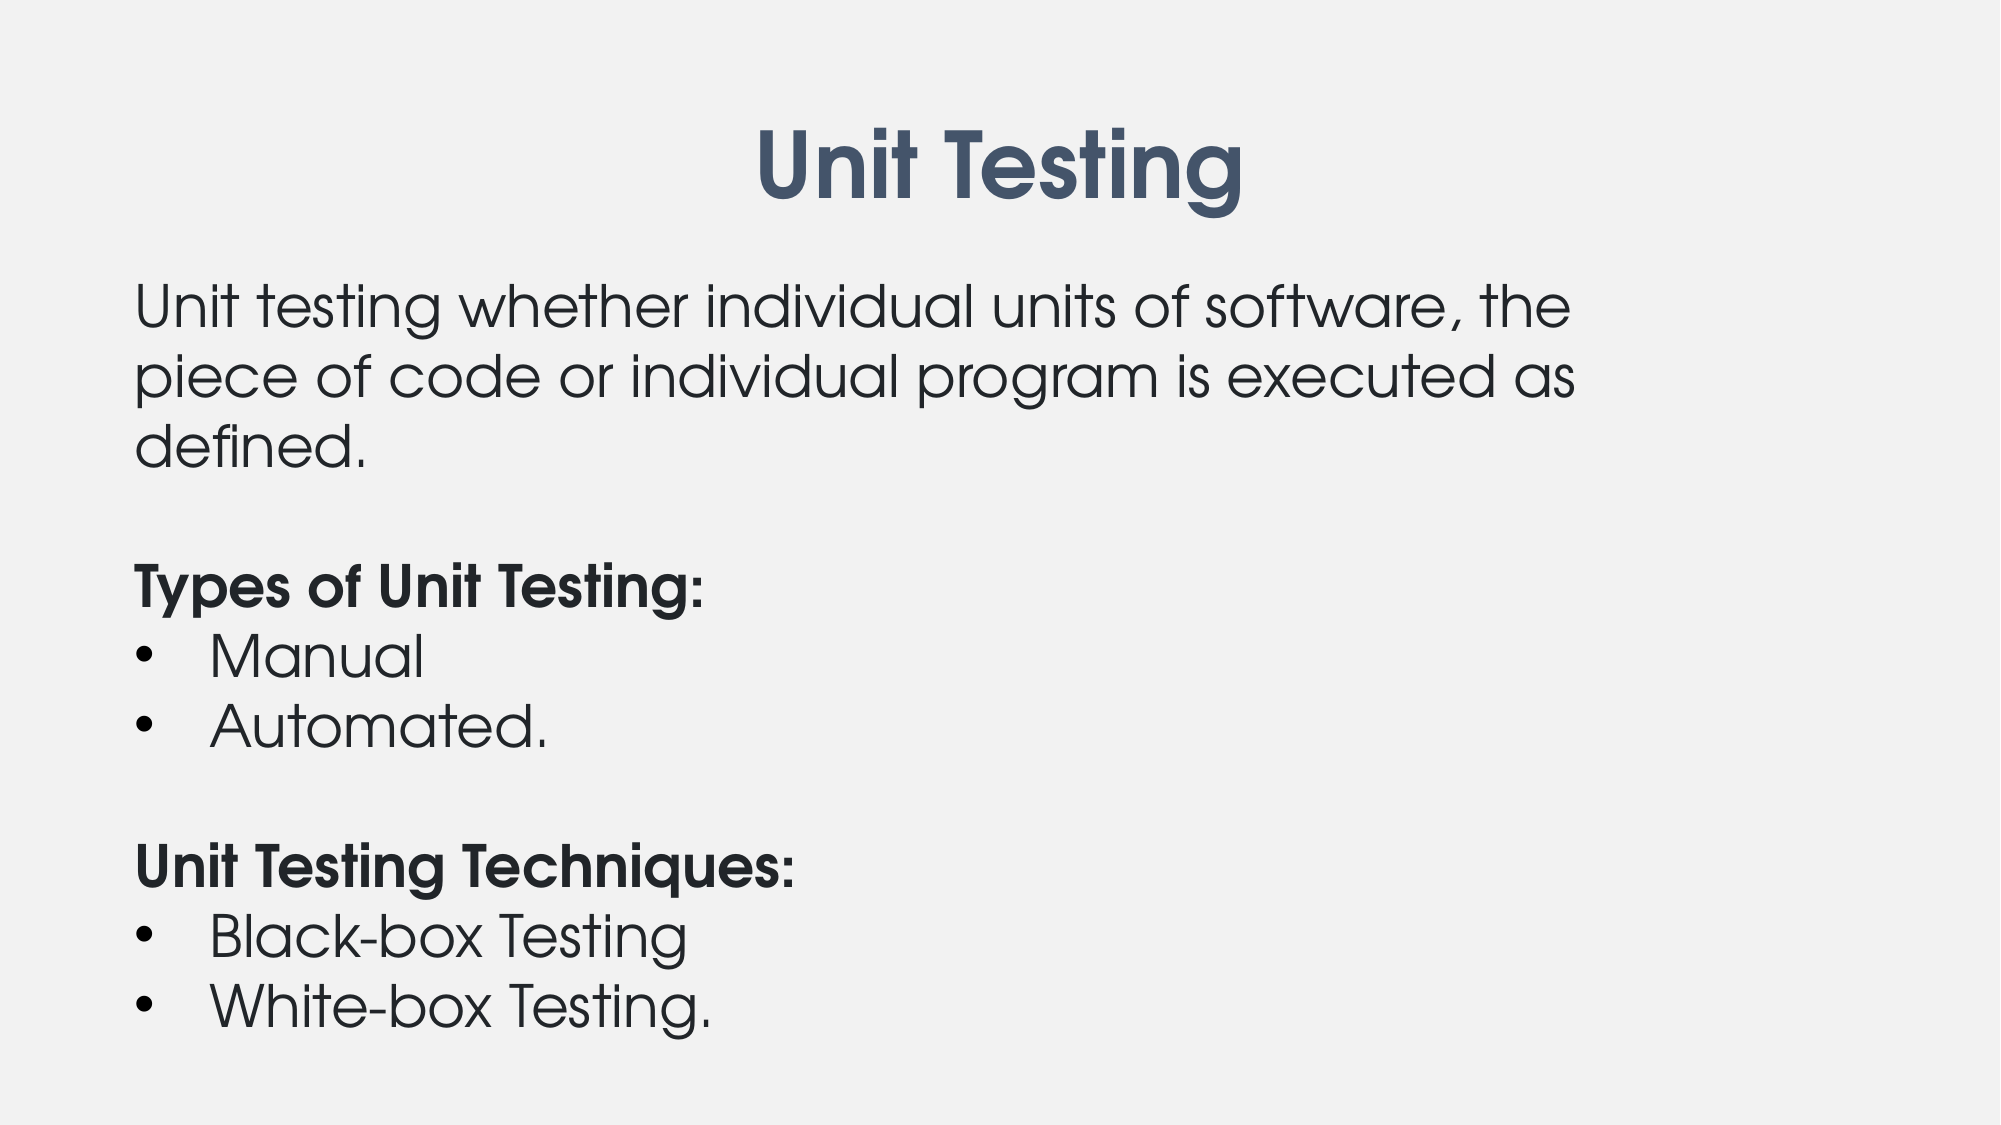

# Unit Testing
Unit testing whether individual units of software, the piece of code or individual program is executed as defined.

Types of Unit Testing:
Manual
Automated.

Unit Testing Techniques:
Black-box Testing
White-box Testing.